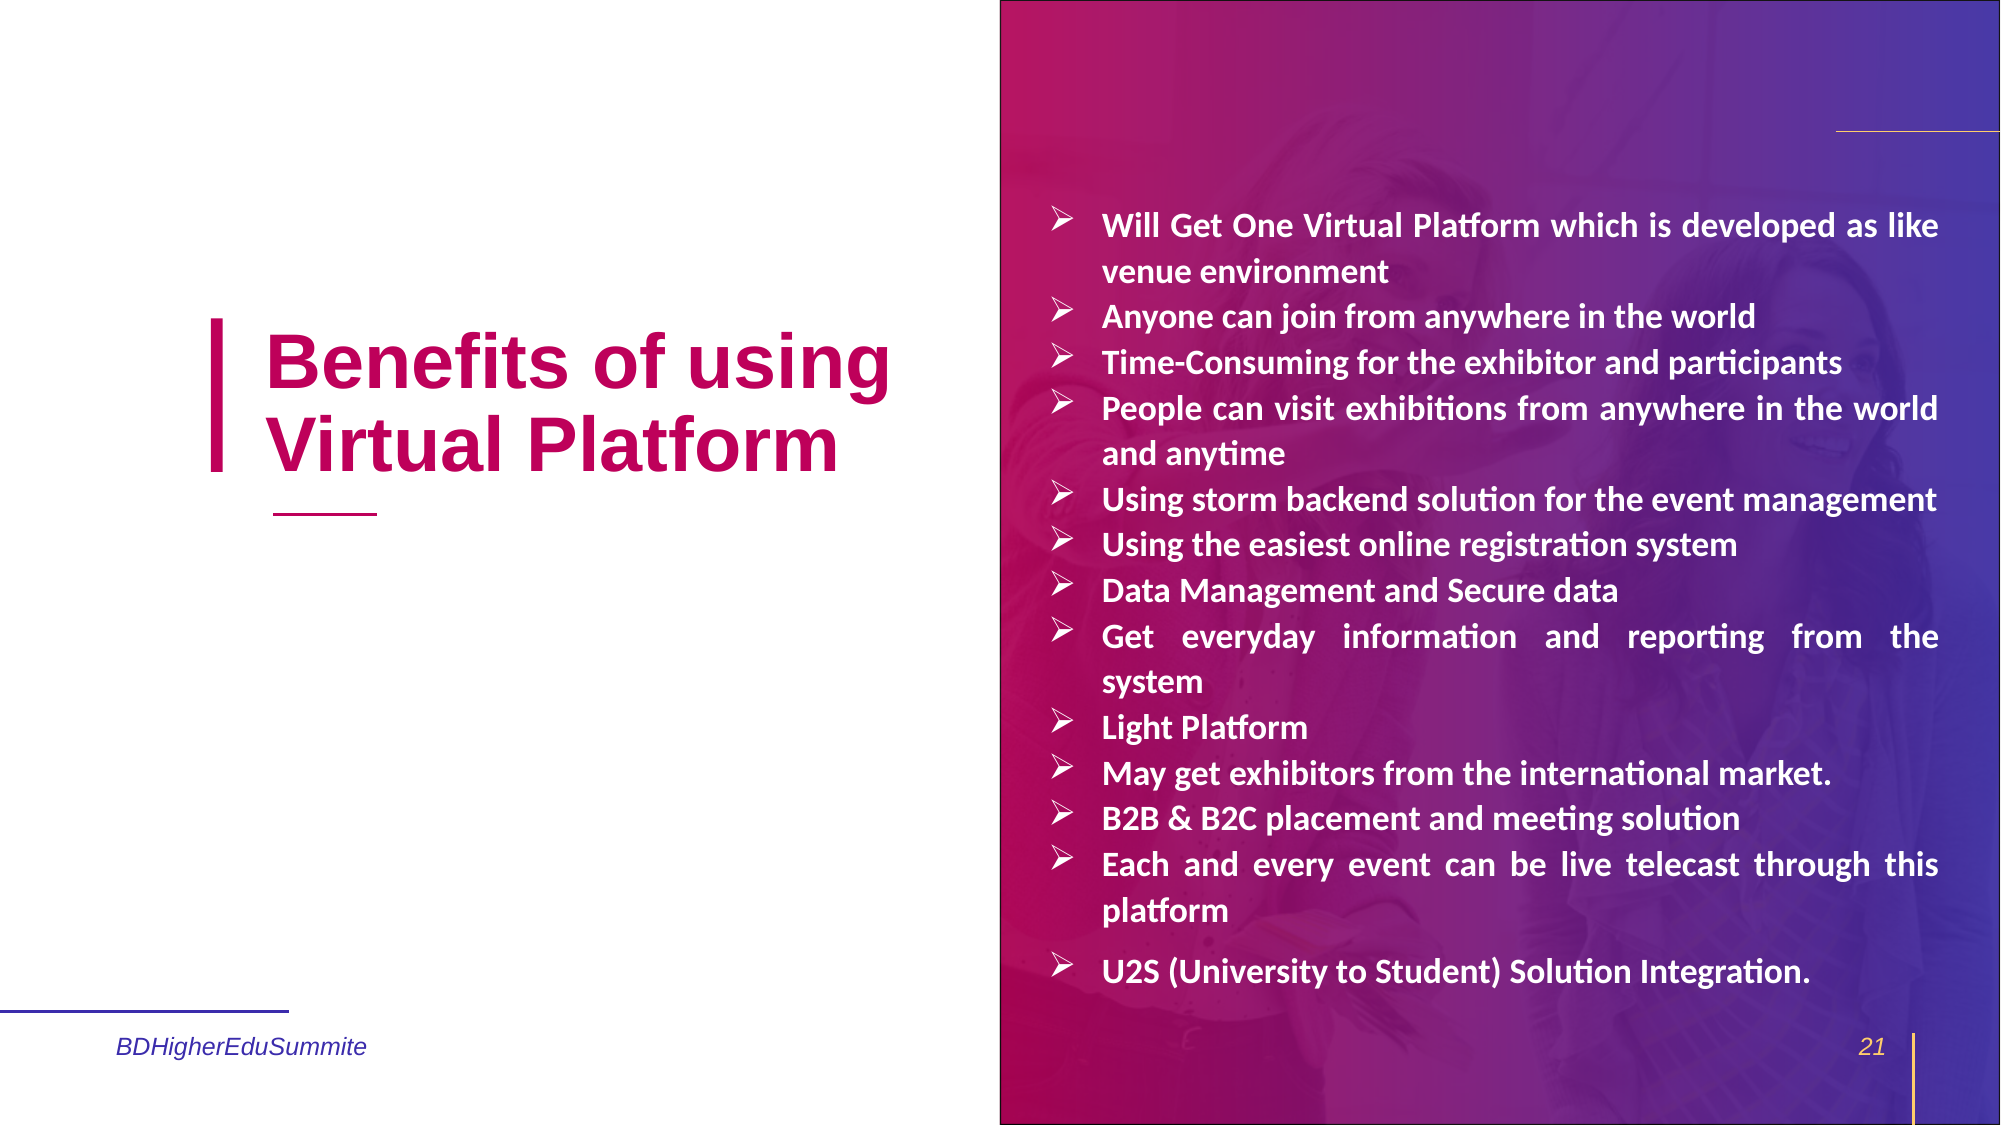

Will Get One Virtual Platform which is developed as like venue environment
Anyone can join from anywhere in the world
Time-Consuming for the exhibitor and participants
People can visit exhibitions from anywhere in the world and anytime
Using storm backend solution for the event management
Using the easiest online registration system
Data Management and Secure data
Get everyday information and reporting from the system
Light Platform
May get exhibitors from the international market.
B2B & B2C placement and meeting solution
Each and every event can be live telecast through this platform
U2S (University to Student) Solution Integration.
# Benefits of using Virtual Platform
BDHigherEduSummite
21